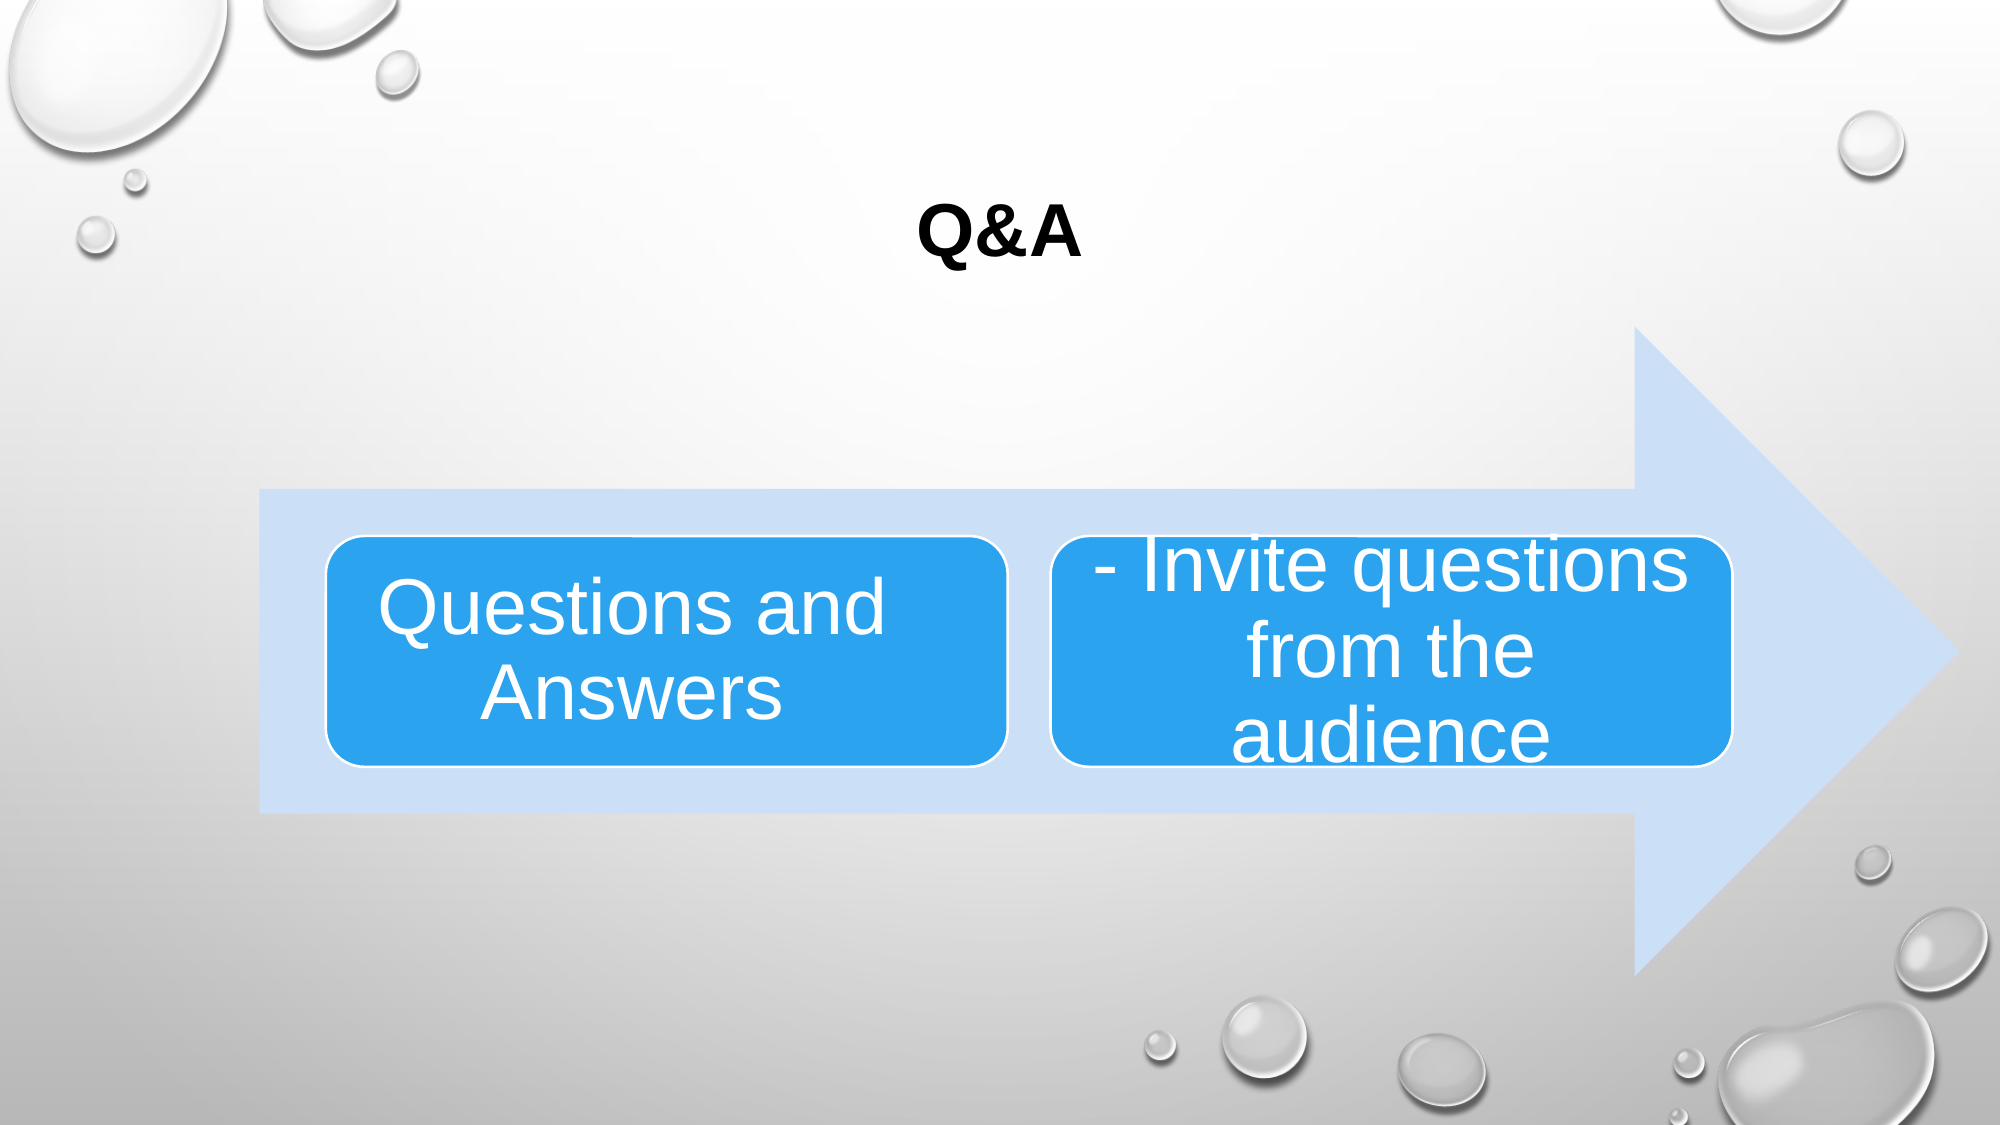

# Q&A

Questions and Answers
- Invite questions from the audience